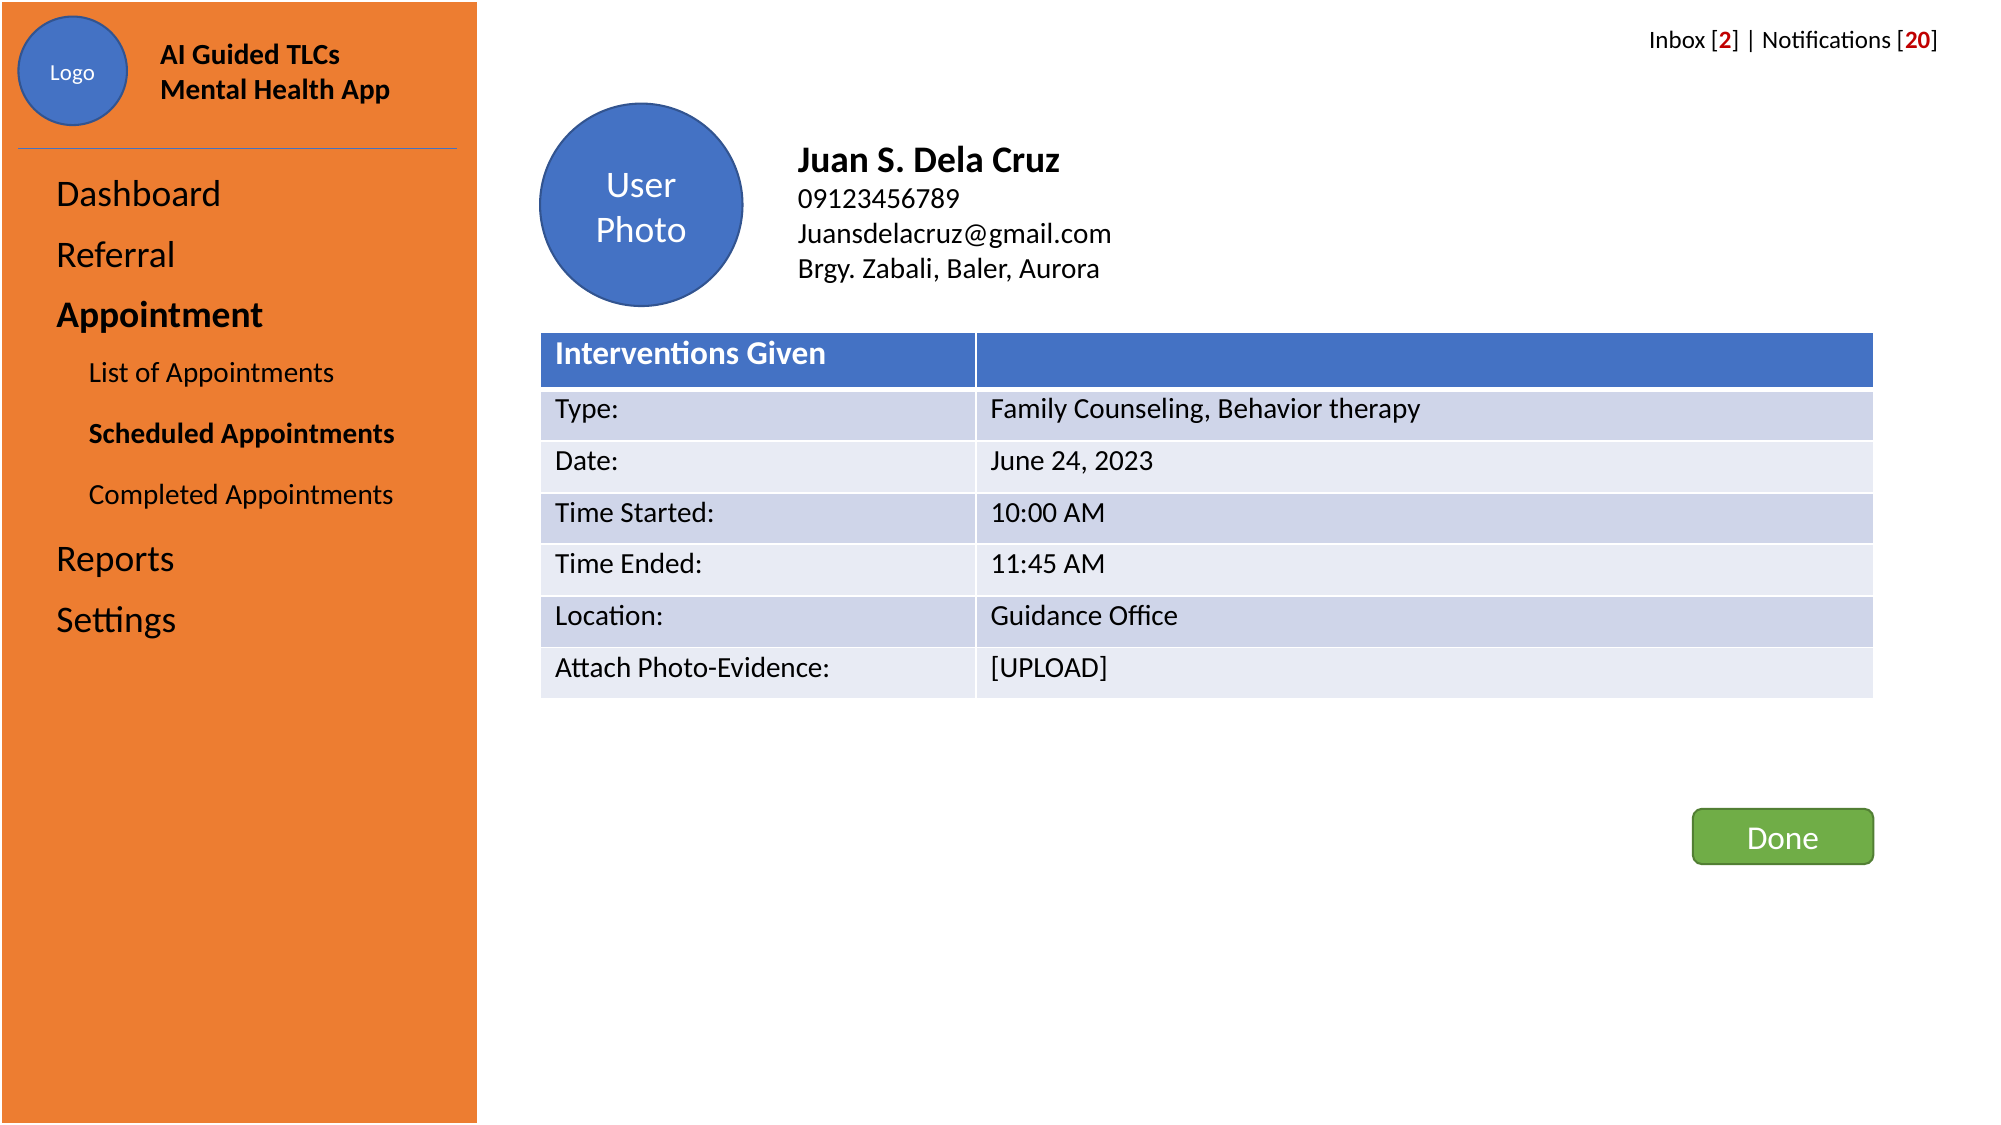

Logo
AI Guided TLCs Mental Health App
Inbox [2] | Notifications [20]
User Photo
Juan S. Dela Cruz
09123456789
Juansdelacruz@gmail.com
Brgy. Zabali, Baler, Aurora
| Dashboard |
| --- |
| Referral |
| Appointment |
| List of Appointments |
| Scheduled Appointments |
| Completed Appointments |
| Reports |
| Settings |
| Interventions Given |  |
| --- | --- |
| Type: | Family Counseling, Behavior therapy |
| Date: | June 24, 2023 |
| Time Started: | 10:00 AM |
| Time Ended: | 11:45 AM |
| Location: | Guidance Office |
| Attach Photo-Evidence: | [UPLOAD] |
Done